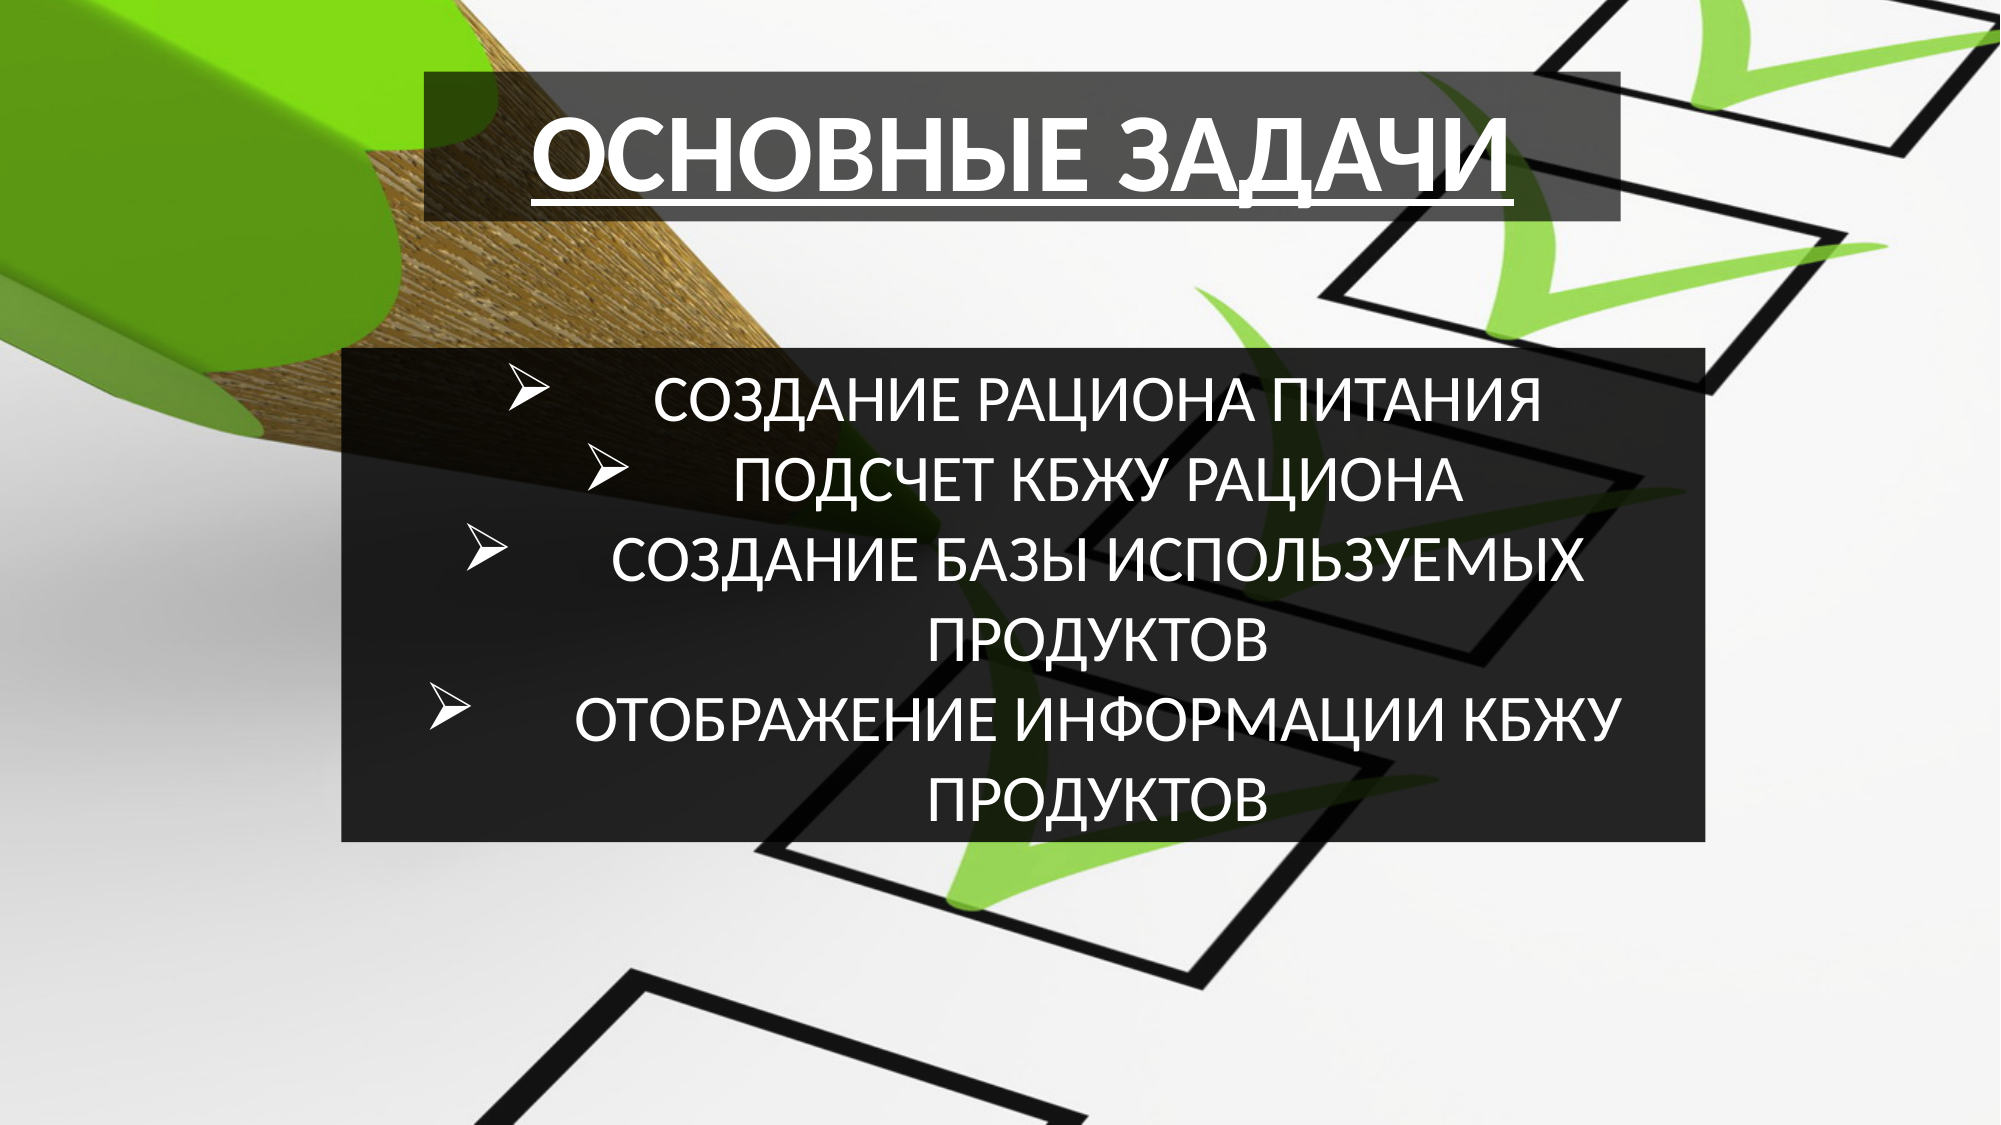

ОСНОВНЫЕ ЗАДАЧИ
СОЗДАНИЕ РАЦИОНА ПИТАНИЯ
ПОДСЧЕТ КБЖУ РАЦИОНА
СОЗДАНИЕ БАЗЫ ИСПОЛЬЗУЕМЫХ ПРОДУКТОВ
ОТОБРАЖЕНИЕ ИНФОРМАЦИИ КБЖУ ПРОДУКТОВ